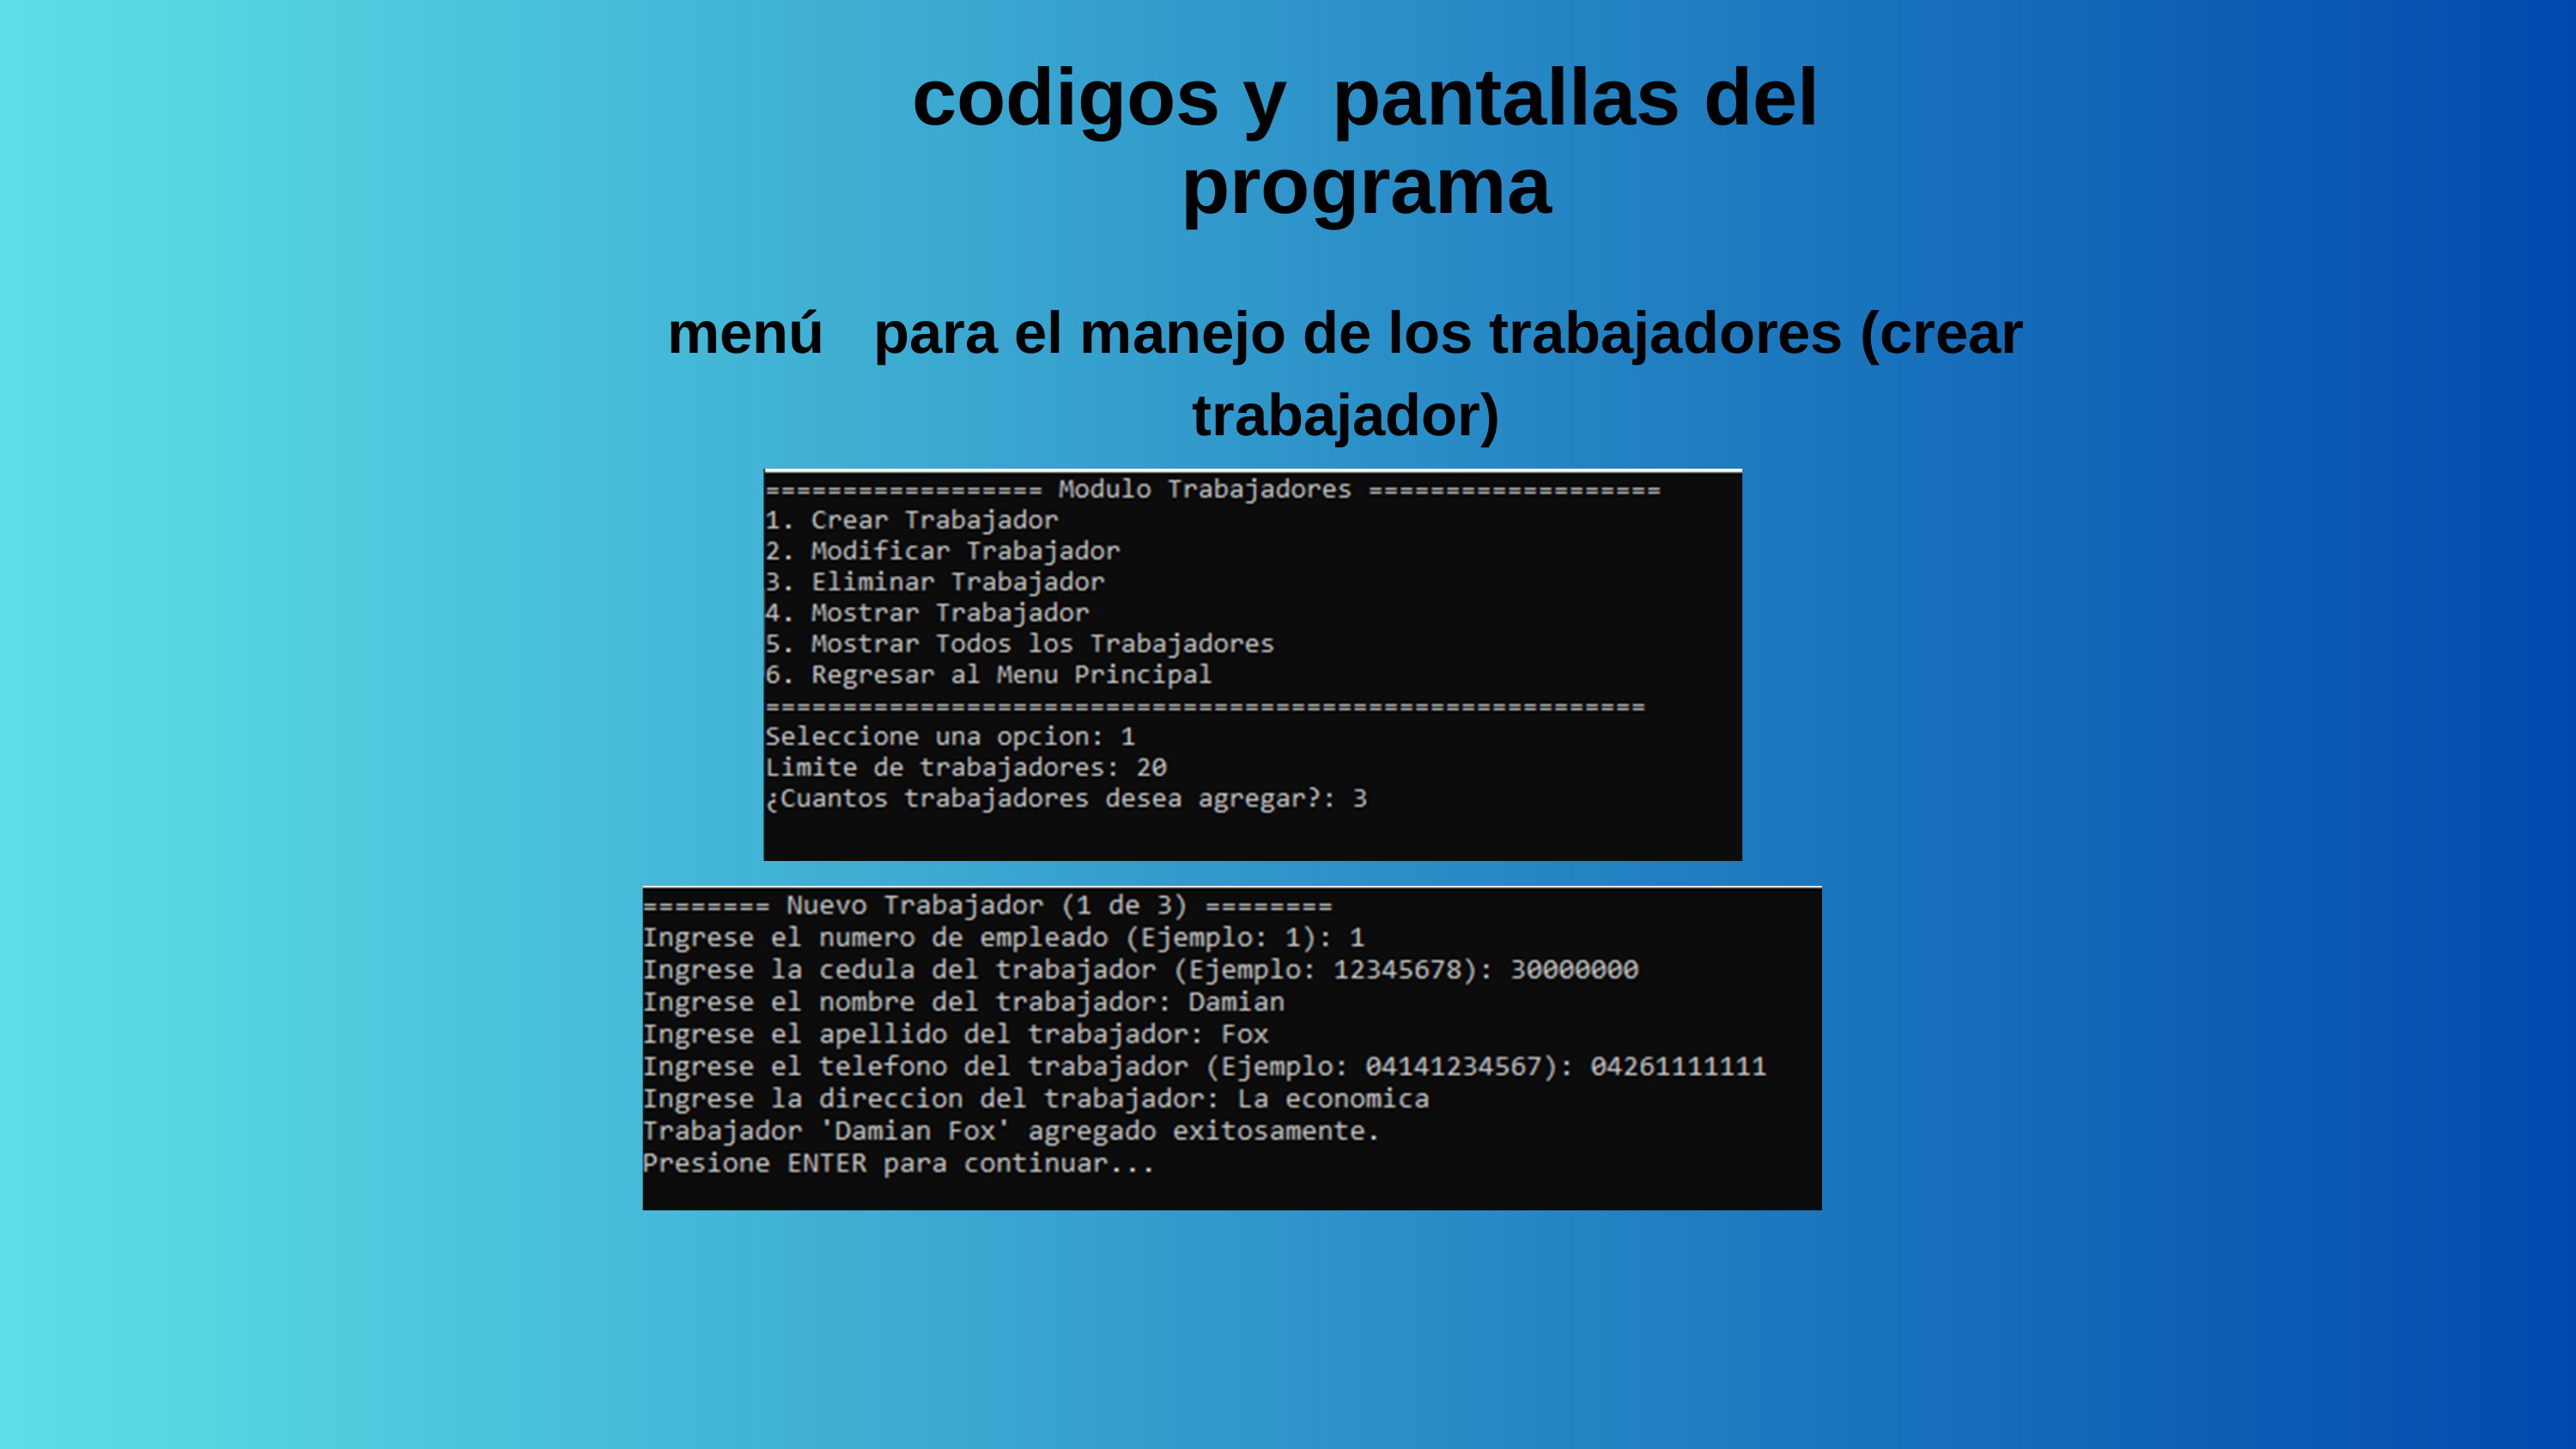

codigos y  pantallas del programa
menú   para el manejo de los trabajadores (crear trabajador)